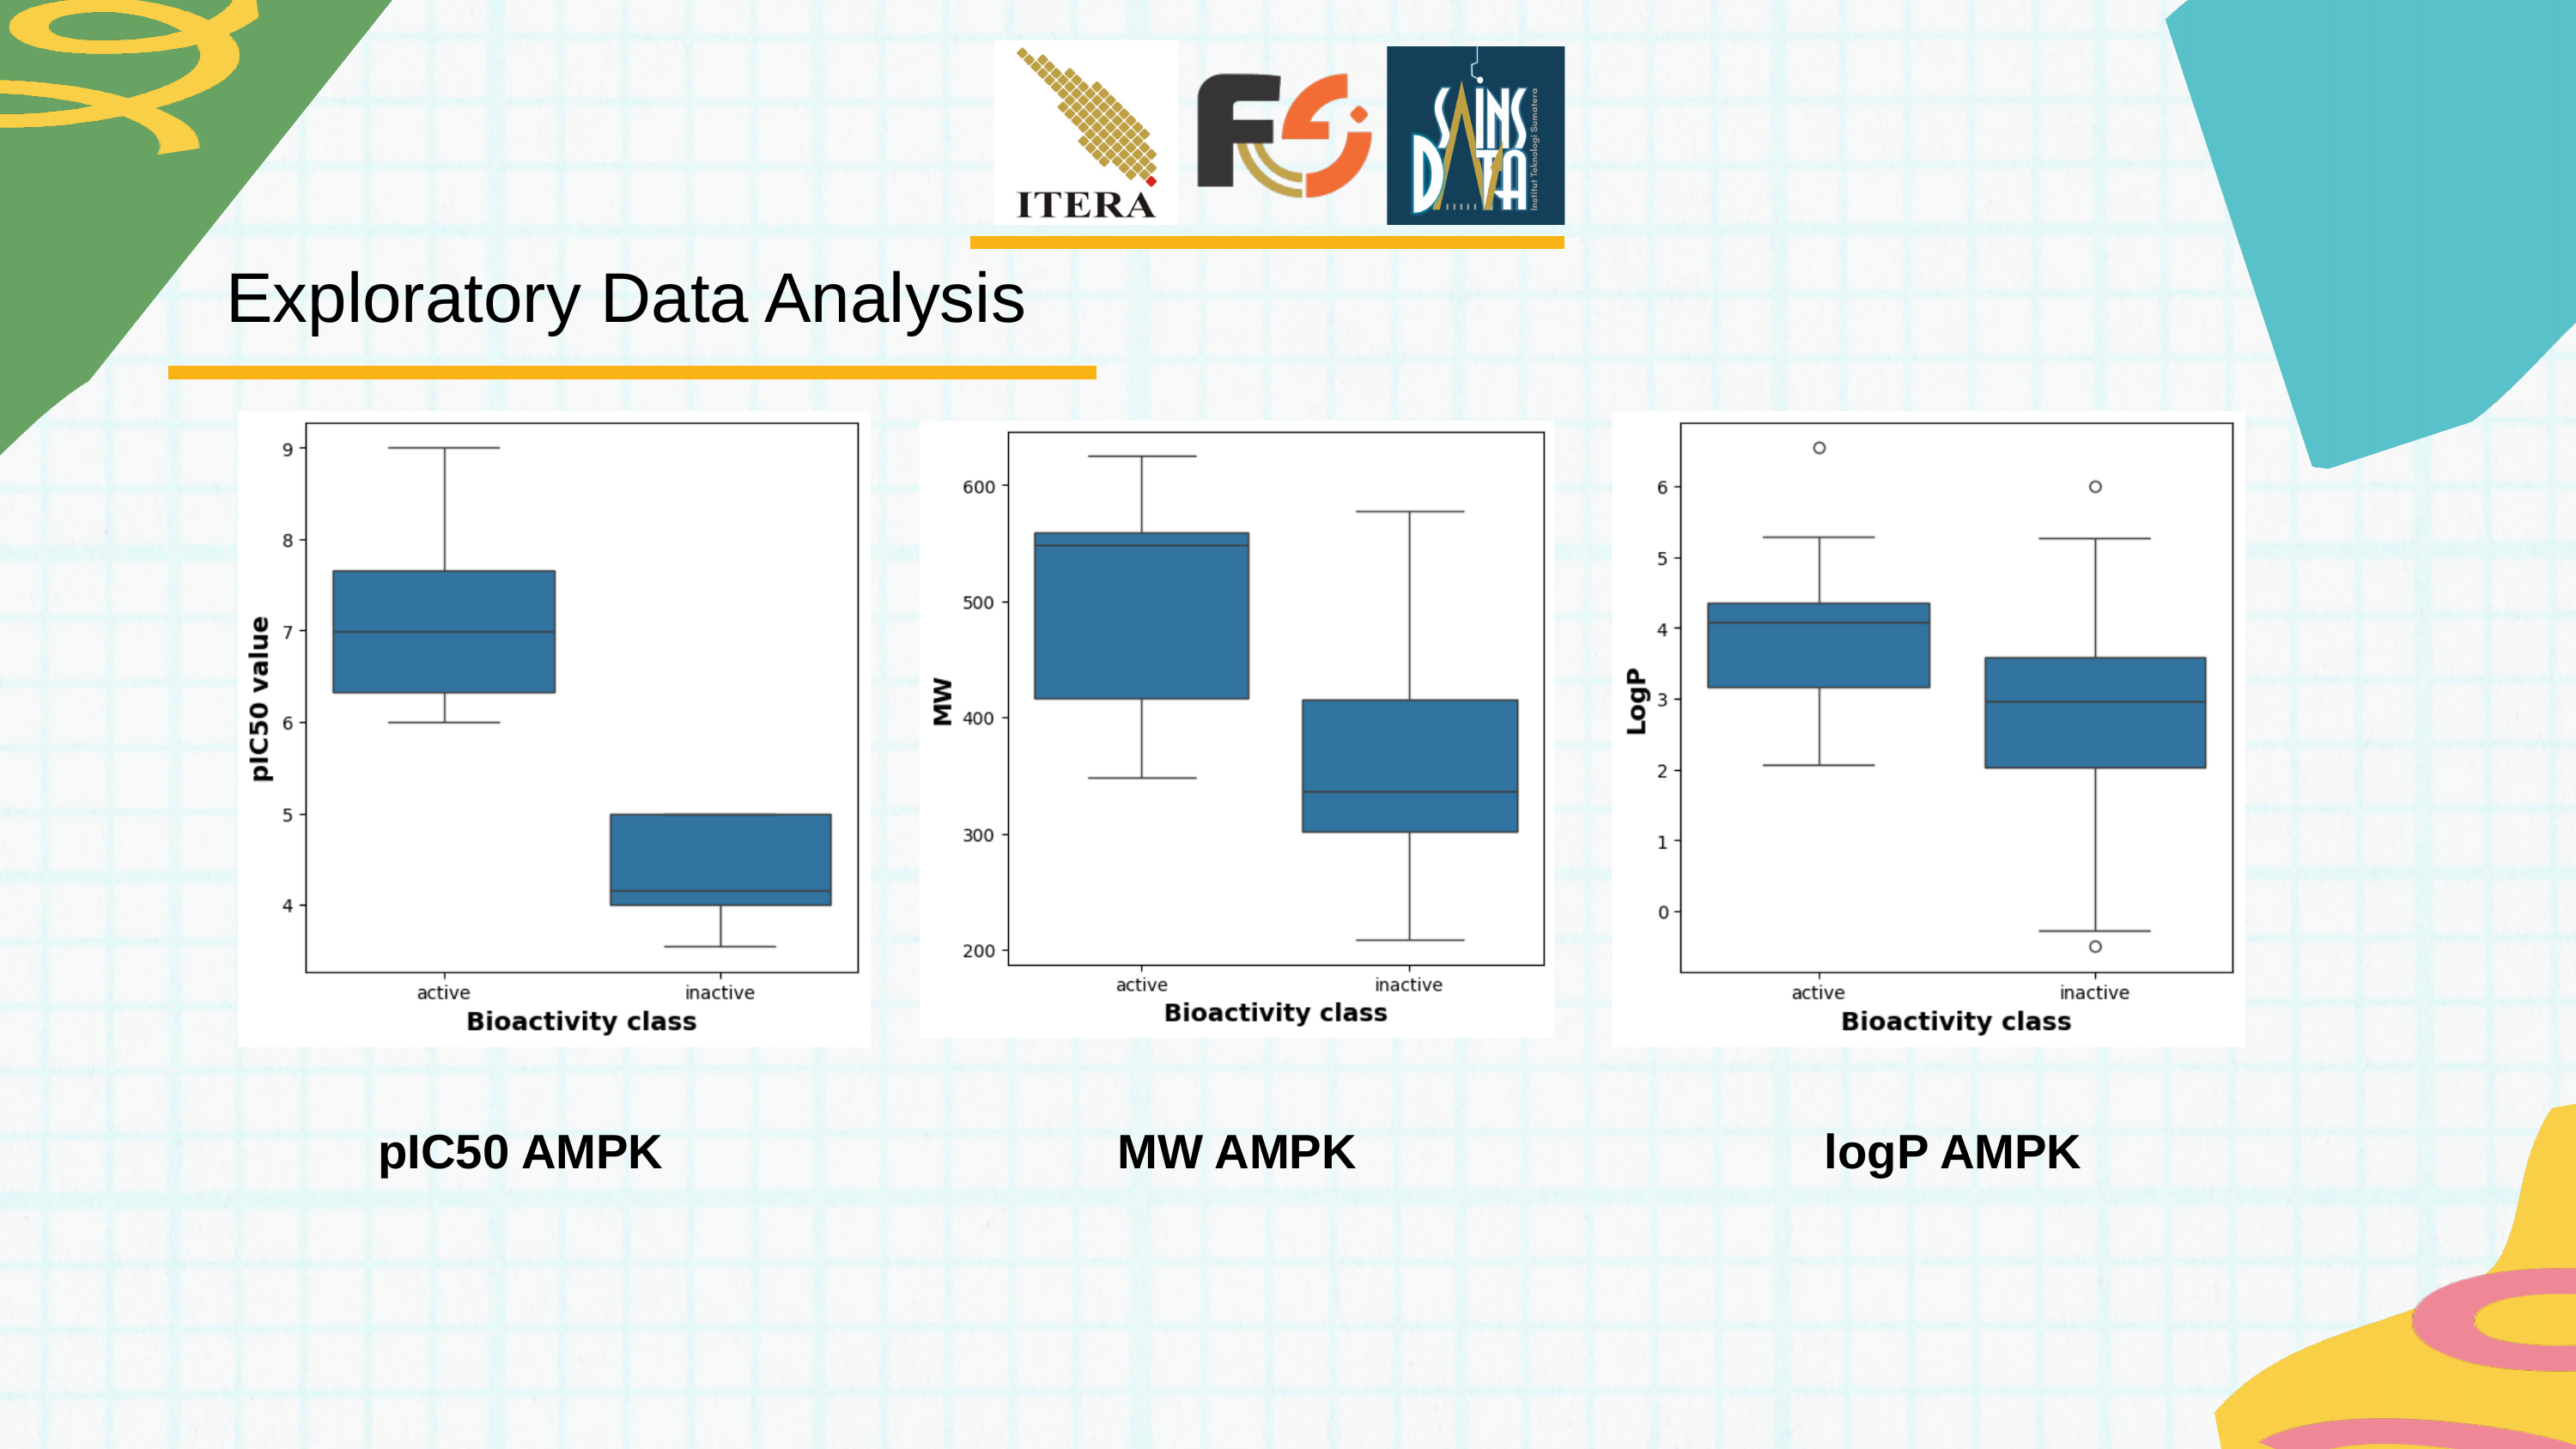

Exploratory Data Analysis

pIC50 AMPK
MW AMPK
logP AMPK